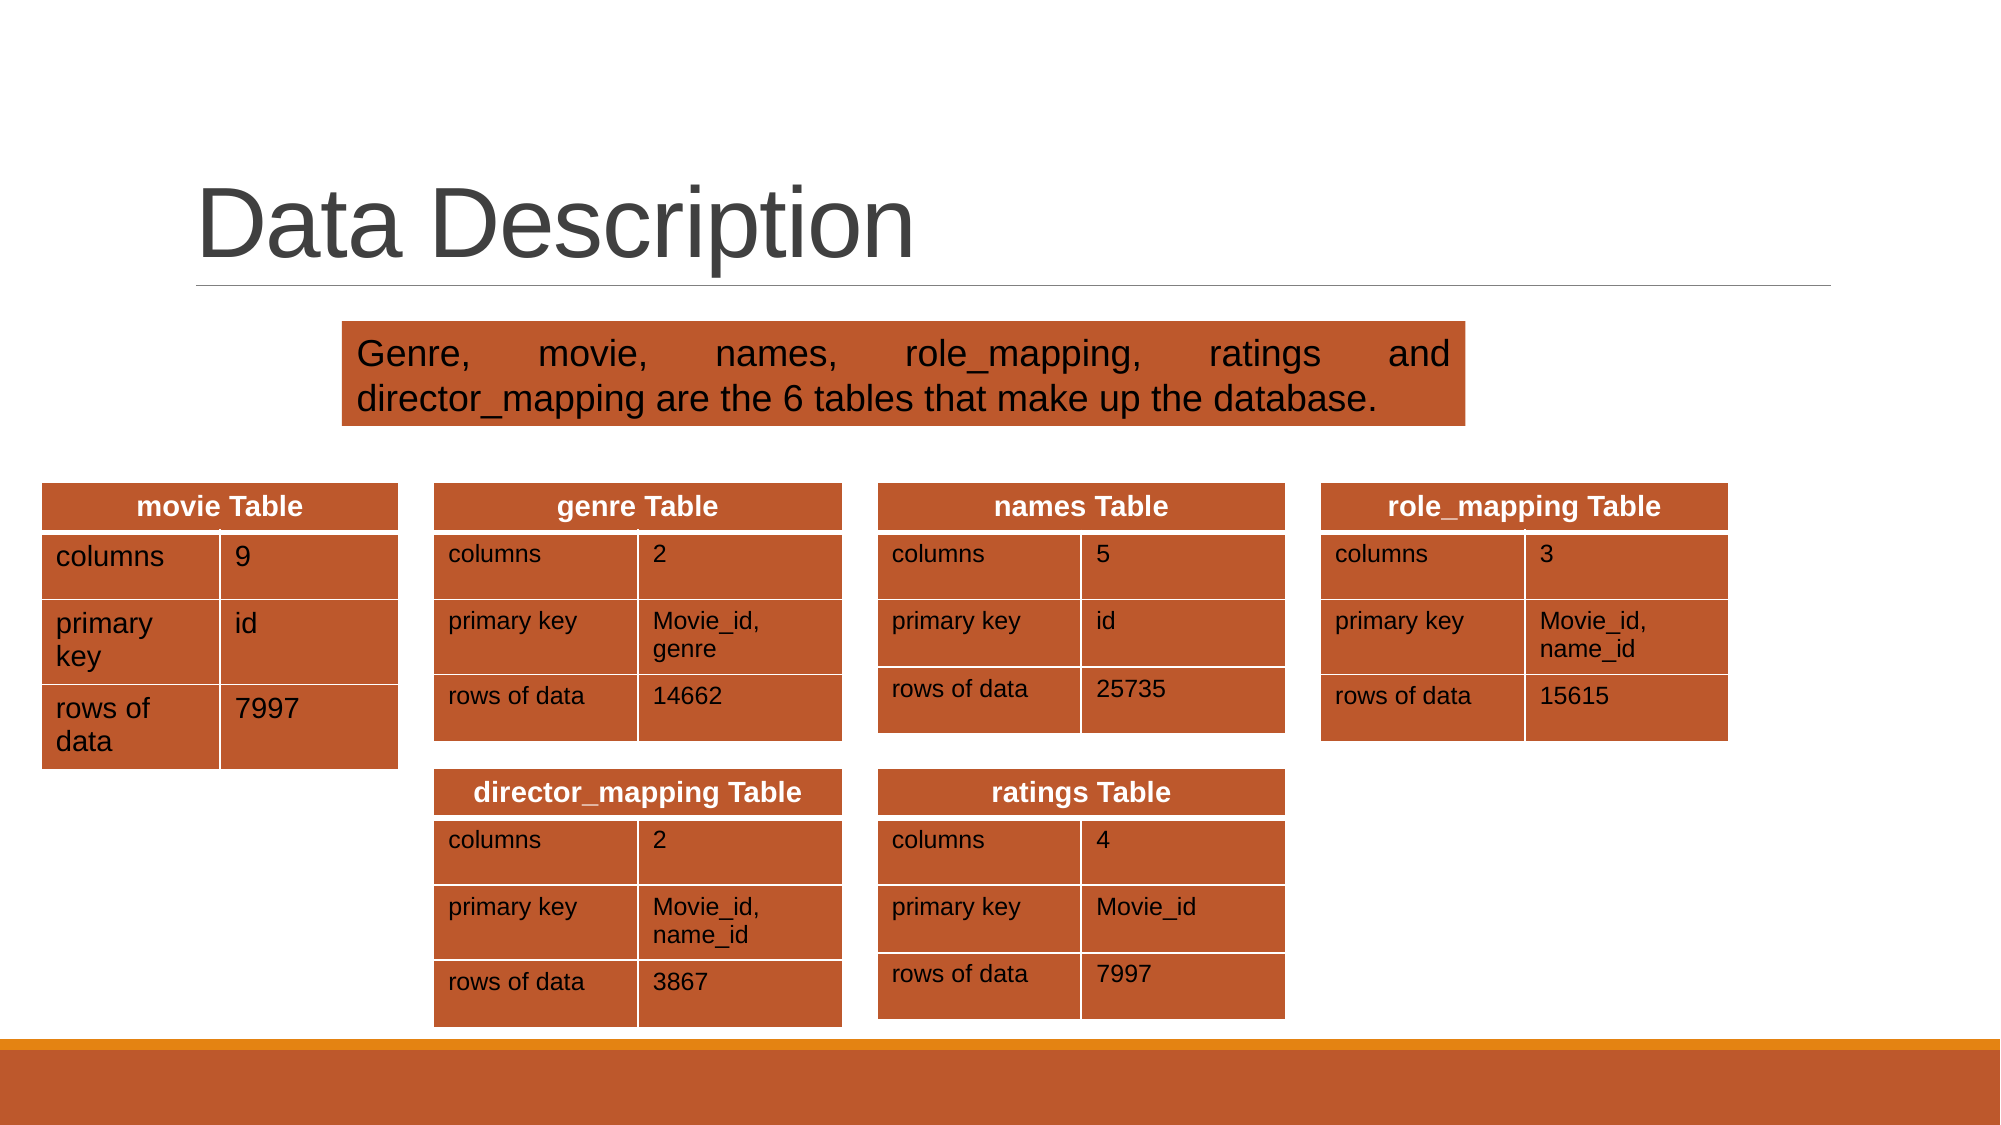

# Data Description
Genre, movie, names, role_mapping, ratings and director_mapping are the 6 tables that make up the database.
| movie Table |  |
| --- | --- |
| columns | 9 |
| primary key | id |
| rows of data | 7997 |
| genre Table |  |
| --- | --- |
| columns | 2 |
| primary key | Movie\_id, genre |
| rows of data | 14662 |
| role\_mapping Table |  |
| --- | --- |
| columns | 3 |
| primary key | Movie\_id, name\_id |
| rows of data | 15615 |
| names Table |  |
| --- | --- |
| columns | 5 |
| primary key | id |
| rows of data | 25735 |
| director\_mapping Table |  |
| --- | --- |
| columns | 2 |
| primary key | Movie\_id, name\_id |
| rows of data | 3867 |
| ratings Table |  |
| --- | --- |
| columns | 4 |
| primary key | Movie\_id |
| rows of data | 7997 |